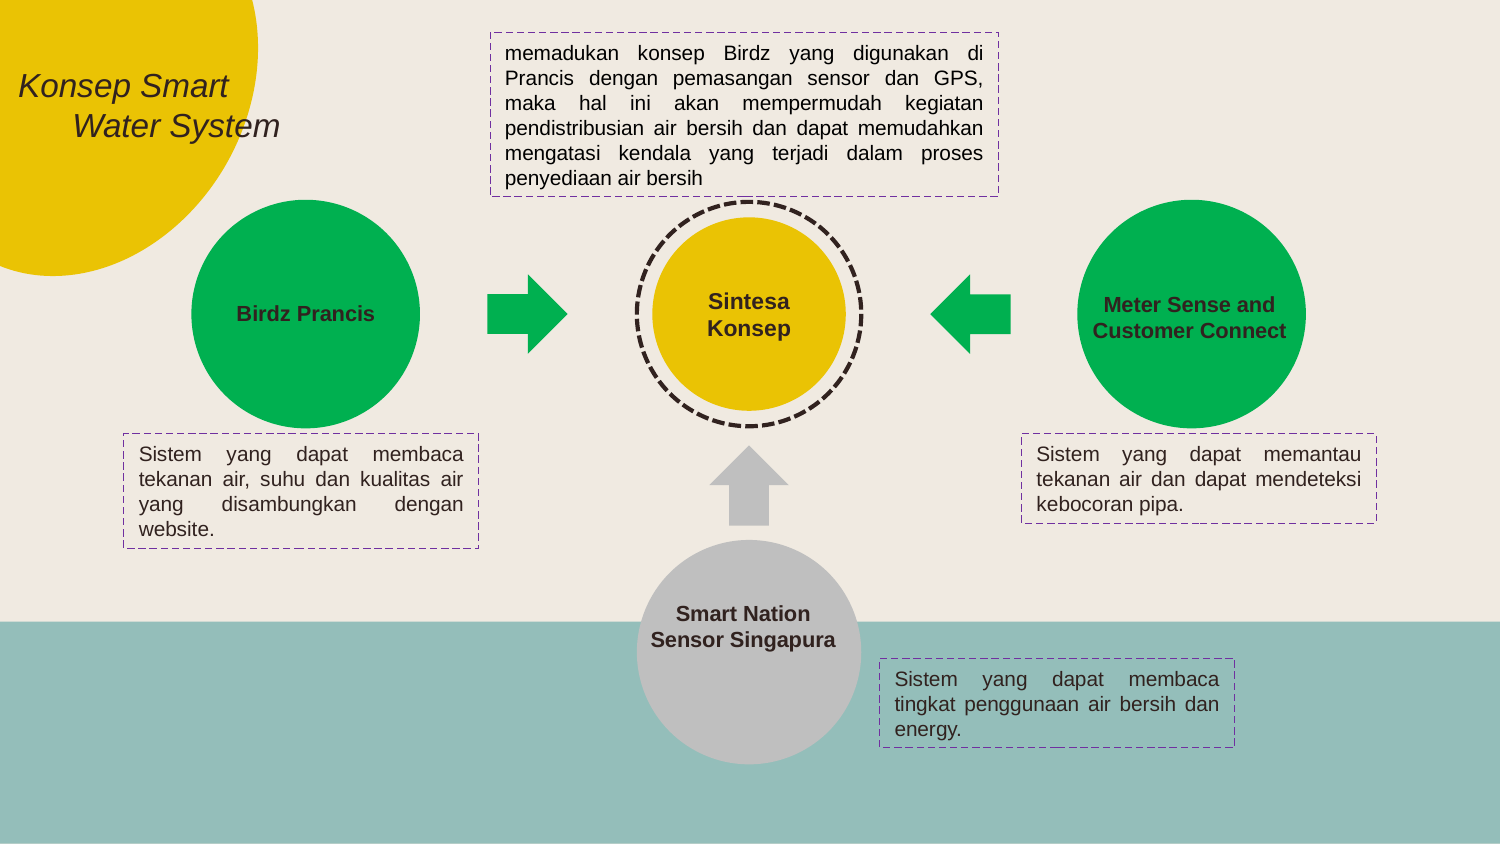

memadukan konsep Birdz yang digunakan di Prancis dengan pemasangan sensor dan GPS, maka hal ini akan mempermudah kegiatan pendistribusian air bersih dan dapat memudahkan mengatasi kendala yang terjadi dalam proses penyediaan air bersih
Konsep Smart Water System

Sintesa Konsep

Meter Sense and Customer Connect
Birdz Prancis
Sistem yang dapat membaca tekanan air, suhu dan kualitas air yang disambungkan dengan website.
Sistem yang dapat memantau tekanan air dan dapat mendeteksi kebocoran pipa.

Smart Nation Sensor Singapura
Sistem yang dapat membaca tingkat penggunaan air bersih dan energy.